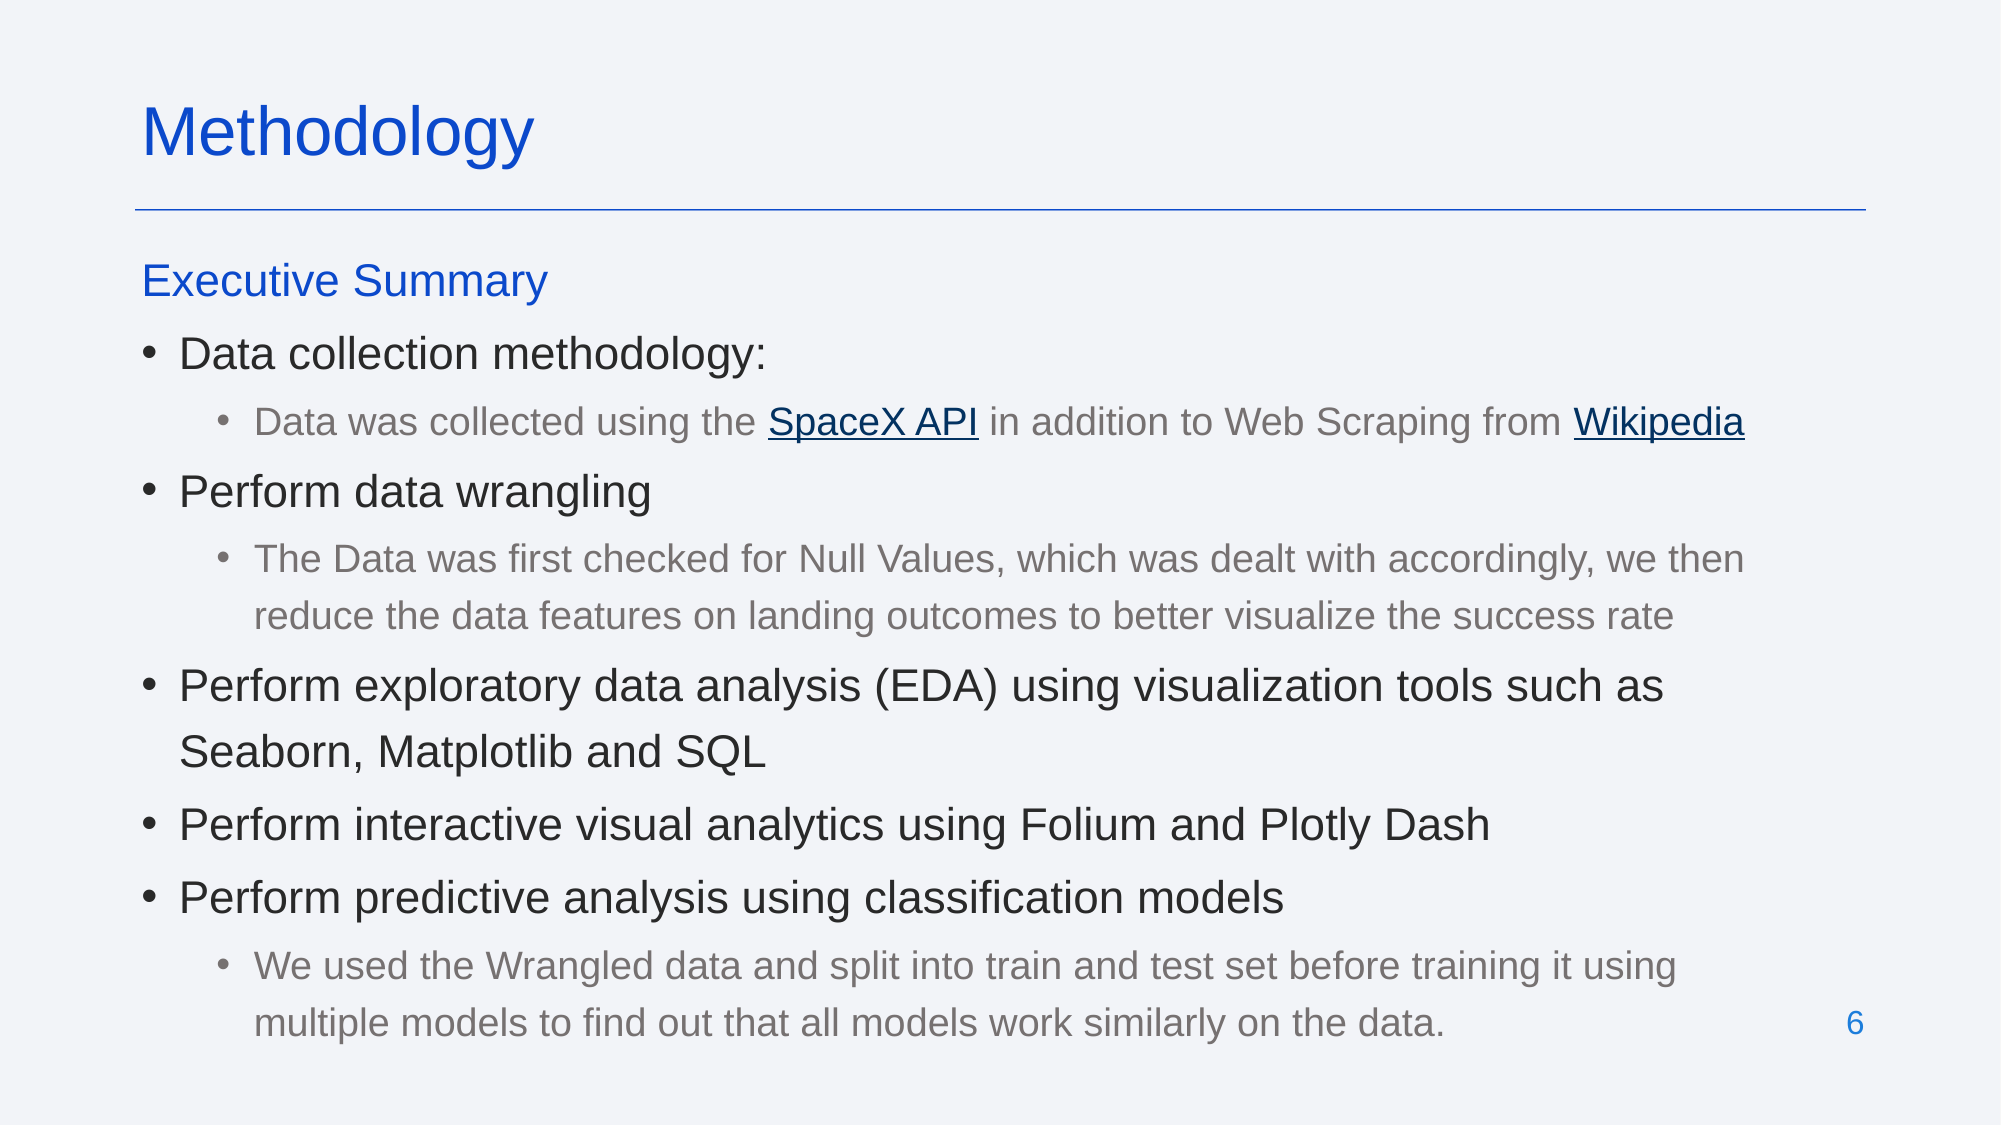

Methodology
Executive Summary
Data collection methodology:
Data was collected using the SpaceX API in addition to Web Scraping from Wikipedia
Perform data wrangling
The Data was first checked for Null Values, which was dealt with accordingly, we then reduce the data features on landing outcomes to better visualize the success rate
Perform exploratory data analysis (EDA) using visualization tools such as Seaborn, Matplotlib and SQL
Perform interactive visual analytics using Folium and Plotly Dash
Perform predictive analysis using classification models
We used the Wrangled data and split into train and test set before training it using multiple models to find out that all models work similarly on the data.

6